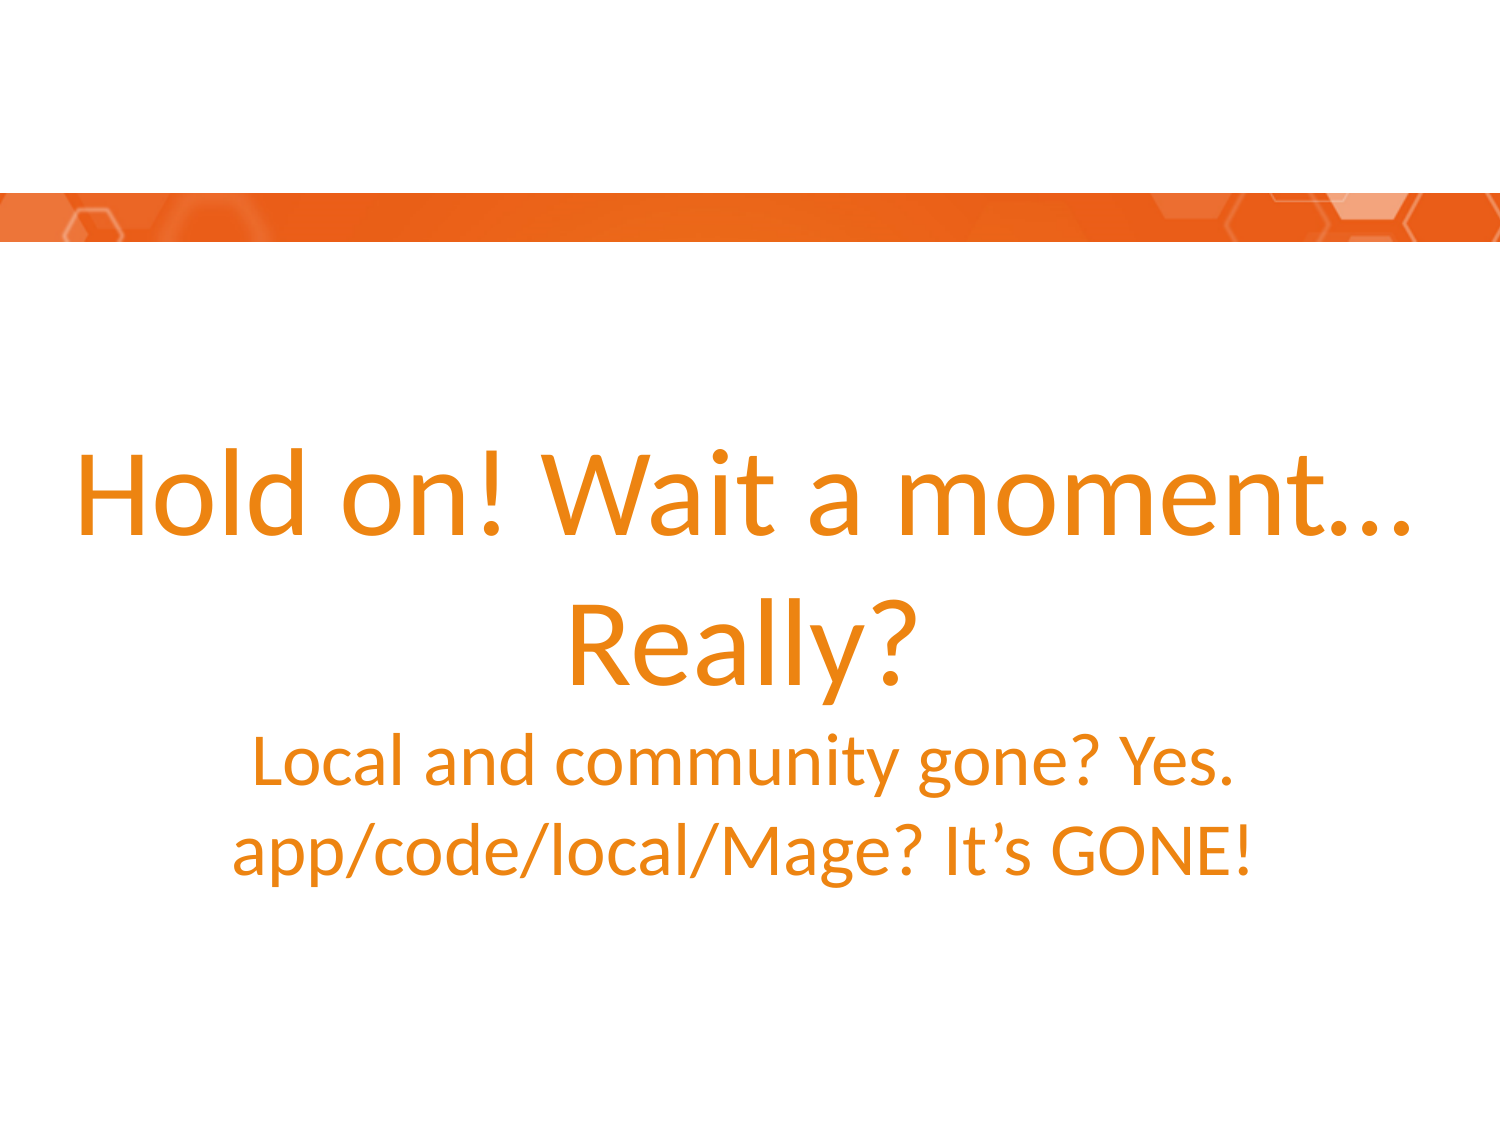

#
Hold on! Wait a moment…
Really?
Local and community gone? Yes.
app/code/local/Mage? It’s GONE!